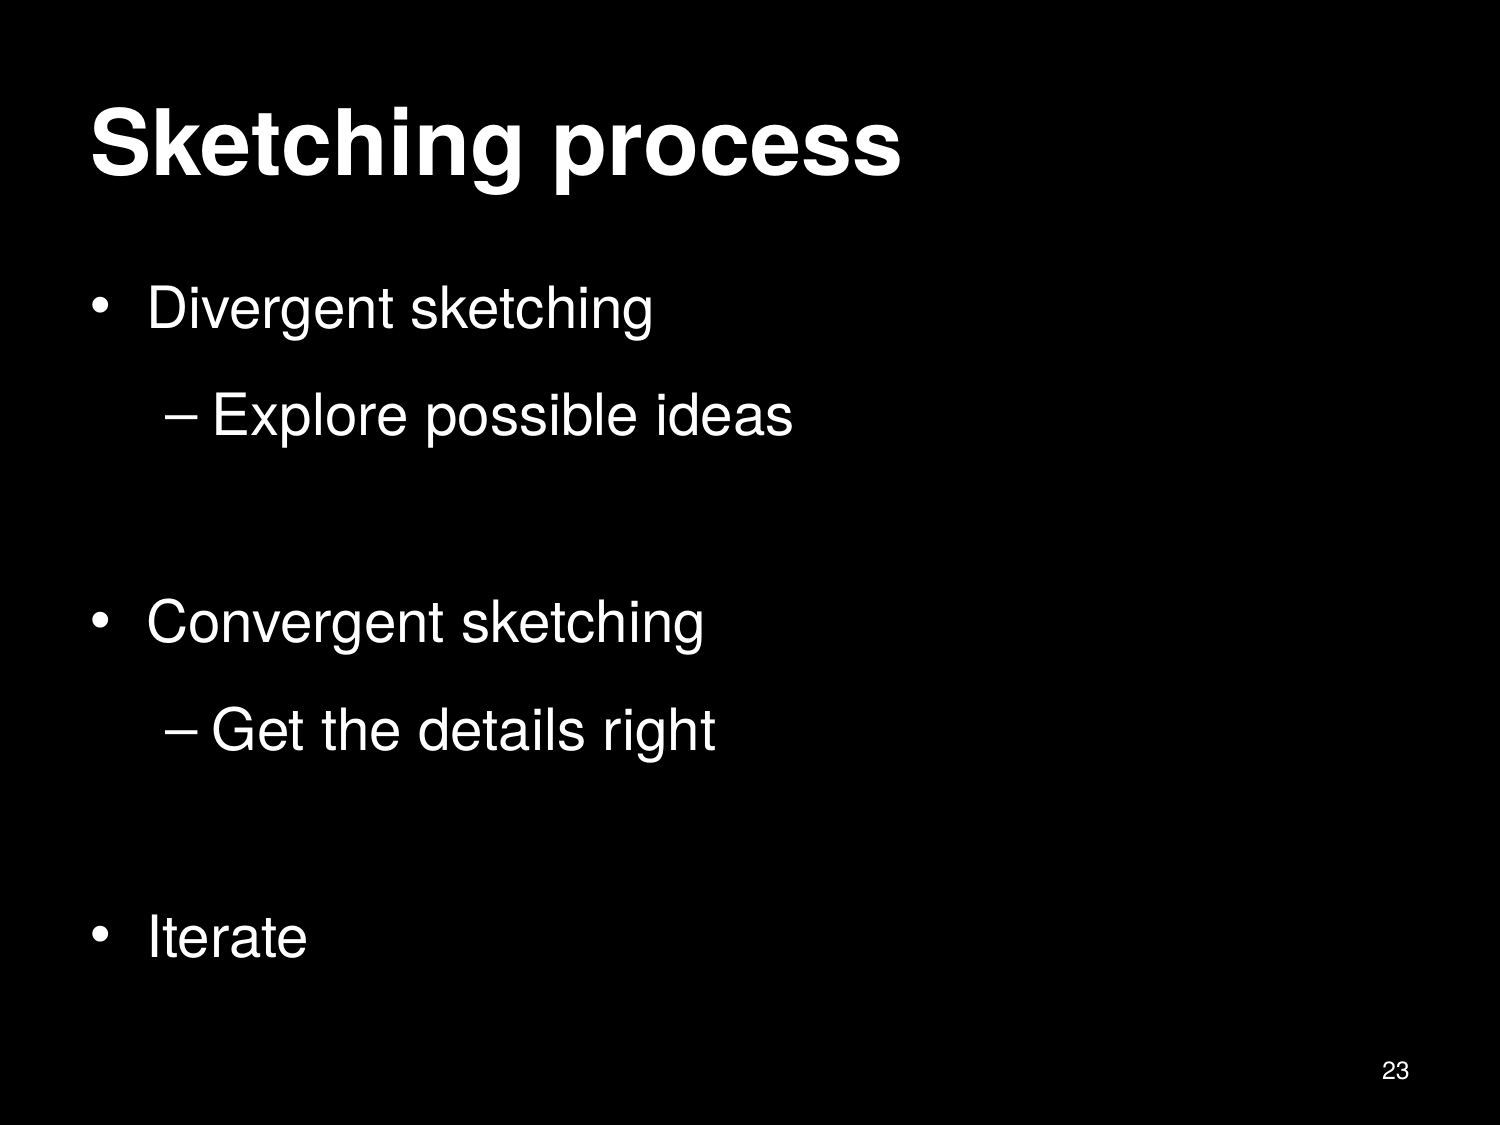

# Sketching process
Divergent sketching
Explore possible ideas

Convergent sketching
Get the details right

Iterate
23